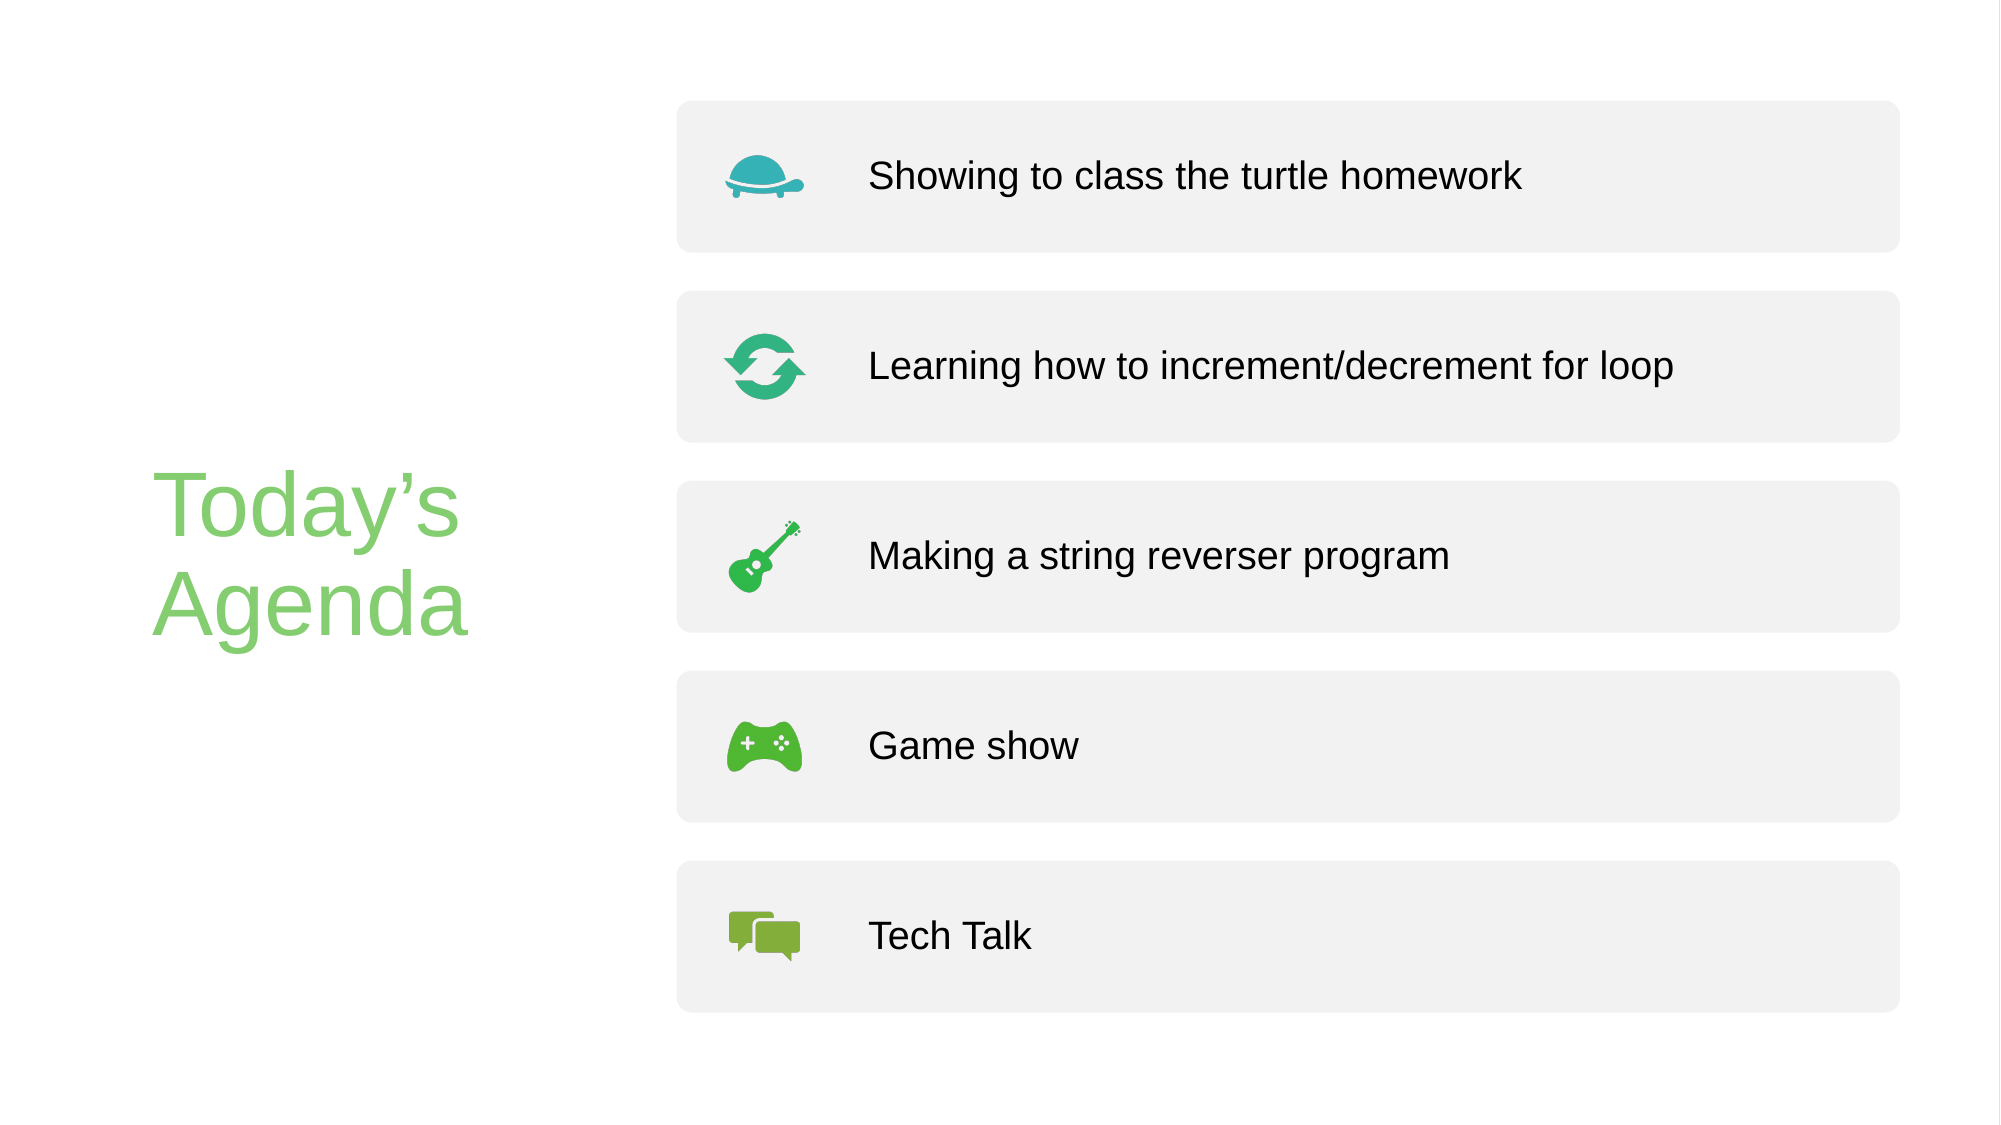

# Today’s Agenda
Showing to class the turtle homework
Learning how to increment/decrement for loop
Making a string reverser program
Game show
Tech Talk